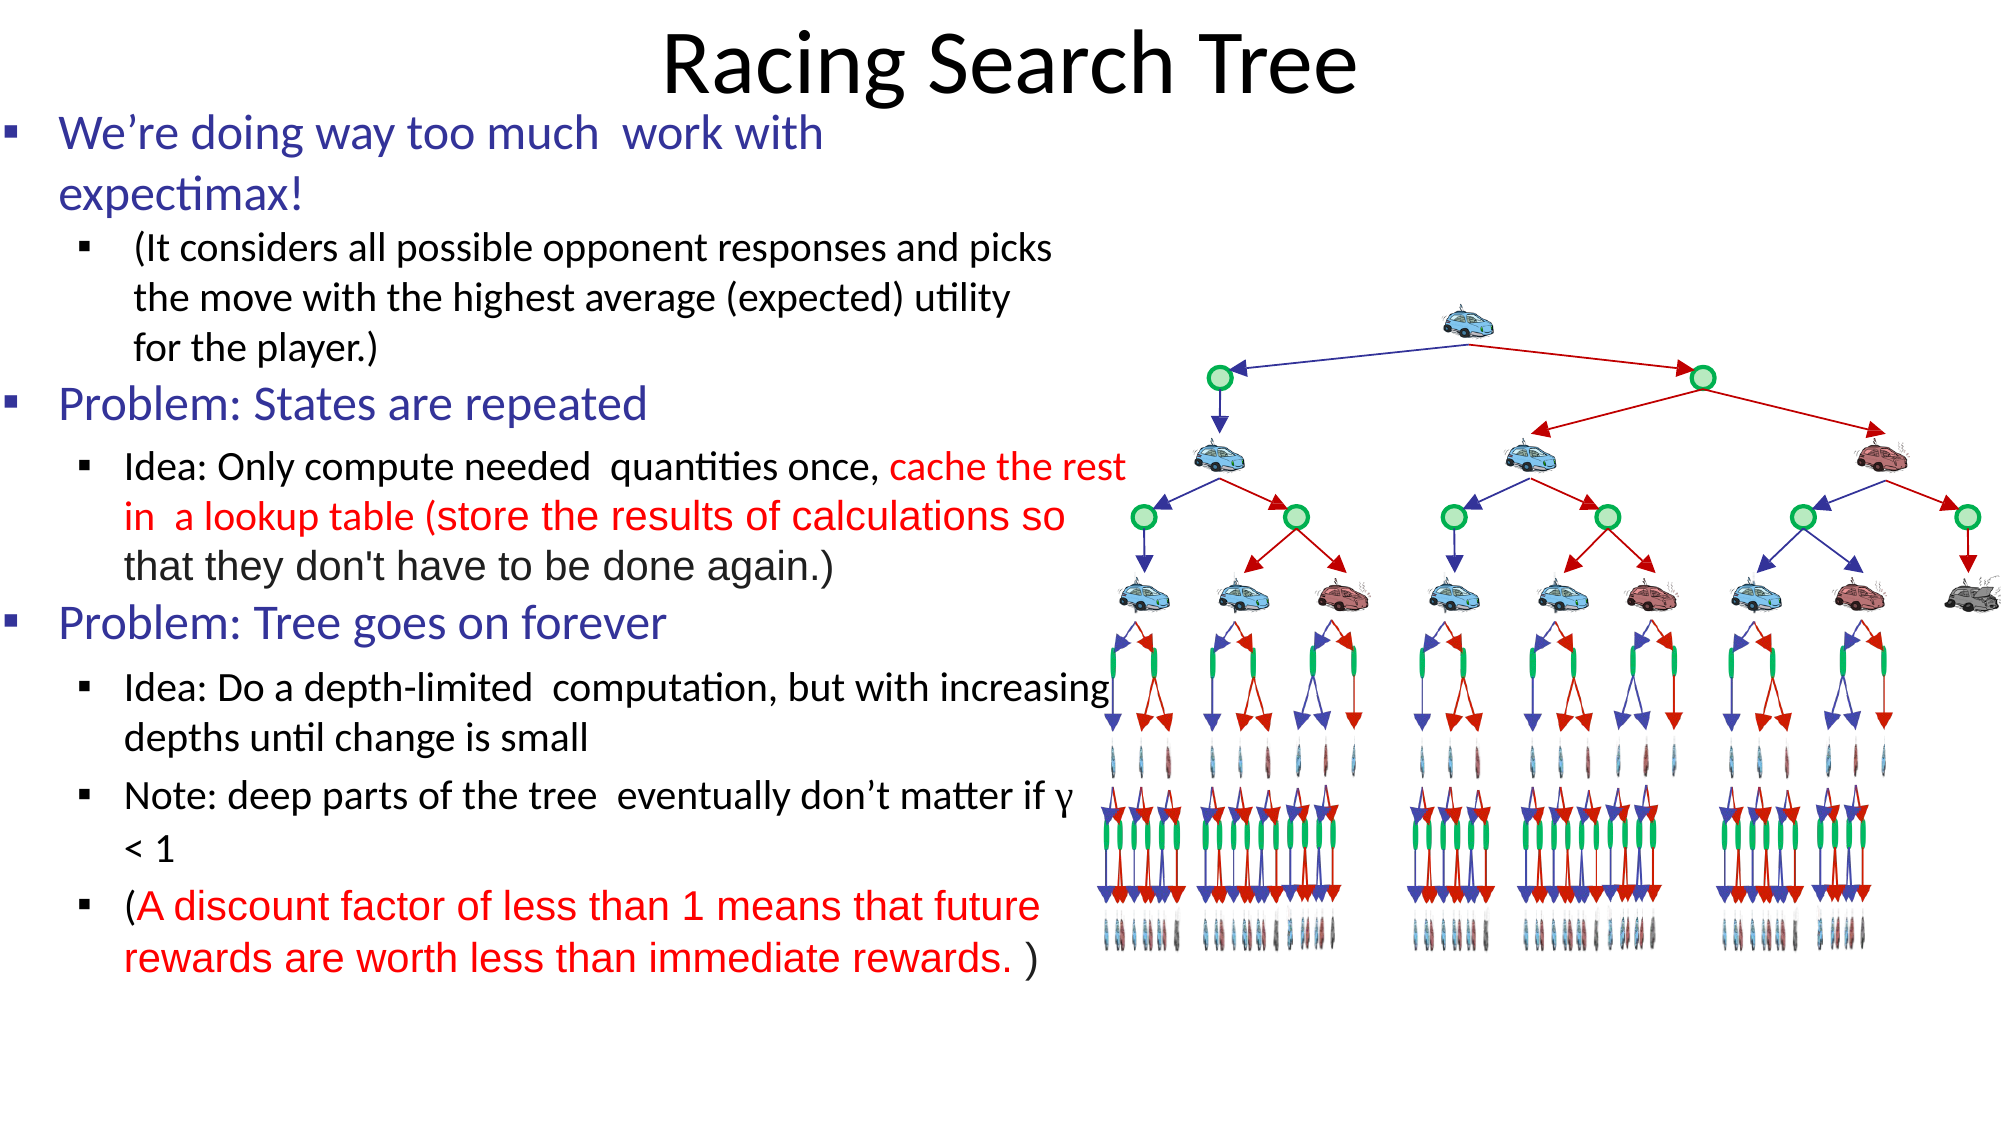

# Racing Search Tree
We’re doing way too much  work with expectimax!
(It considers all possible opponent responses and picks the move with the highest average (expected) utility for the player.)
Problem: States are repeated
Idea: Only compute needed  quantities once, cache the rest in  a lookup table (store the results of calculations so that they don't have to be done again.)
Problem: Tree goes on forever
Idea: Do a depth-limited  computation, but with increasing  depths until change is small
Note: deep parts of the tree  eventually don’t matter if γ < 1
(A discount factor of less than 1 means that future rewards are worth less than immediate rewards. )